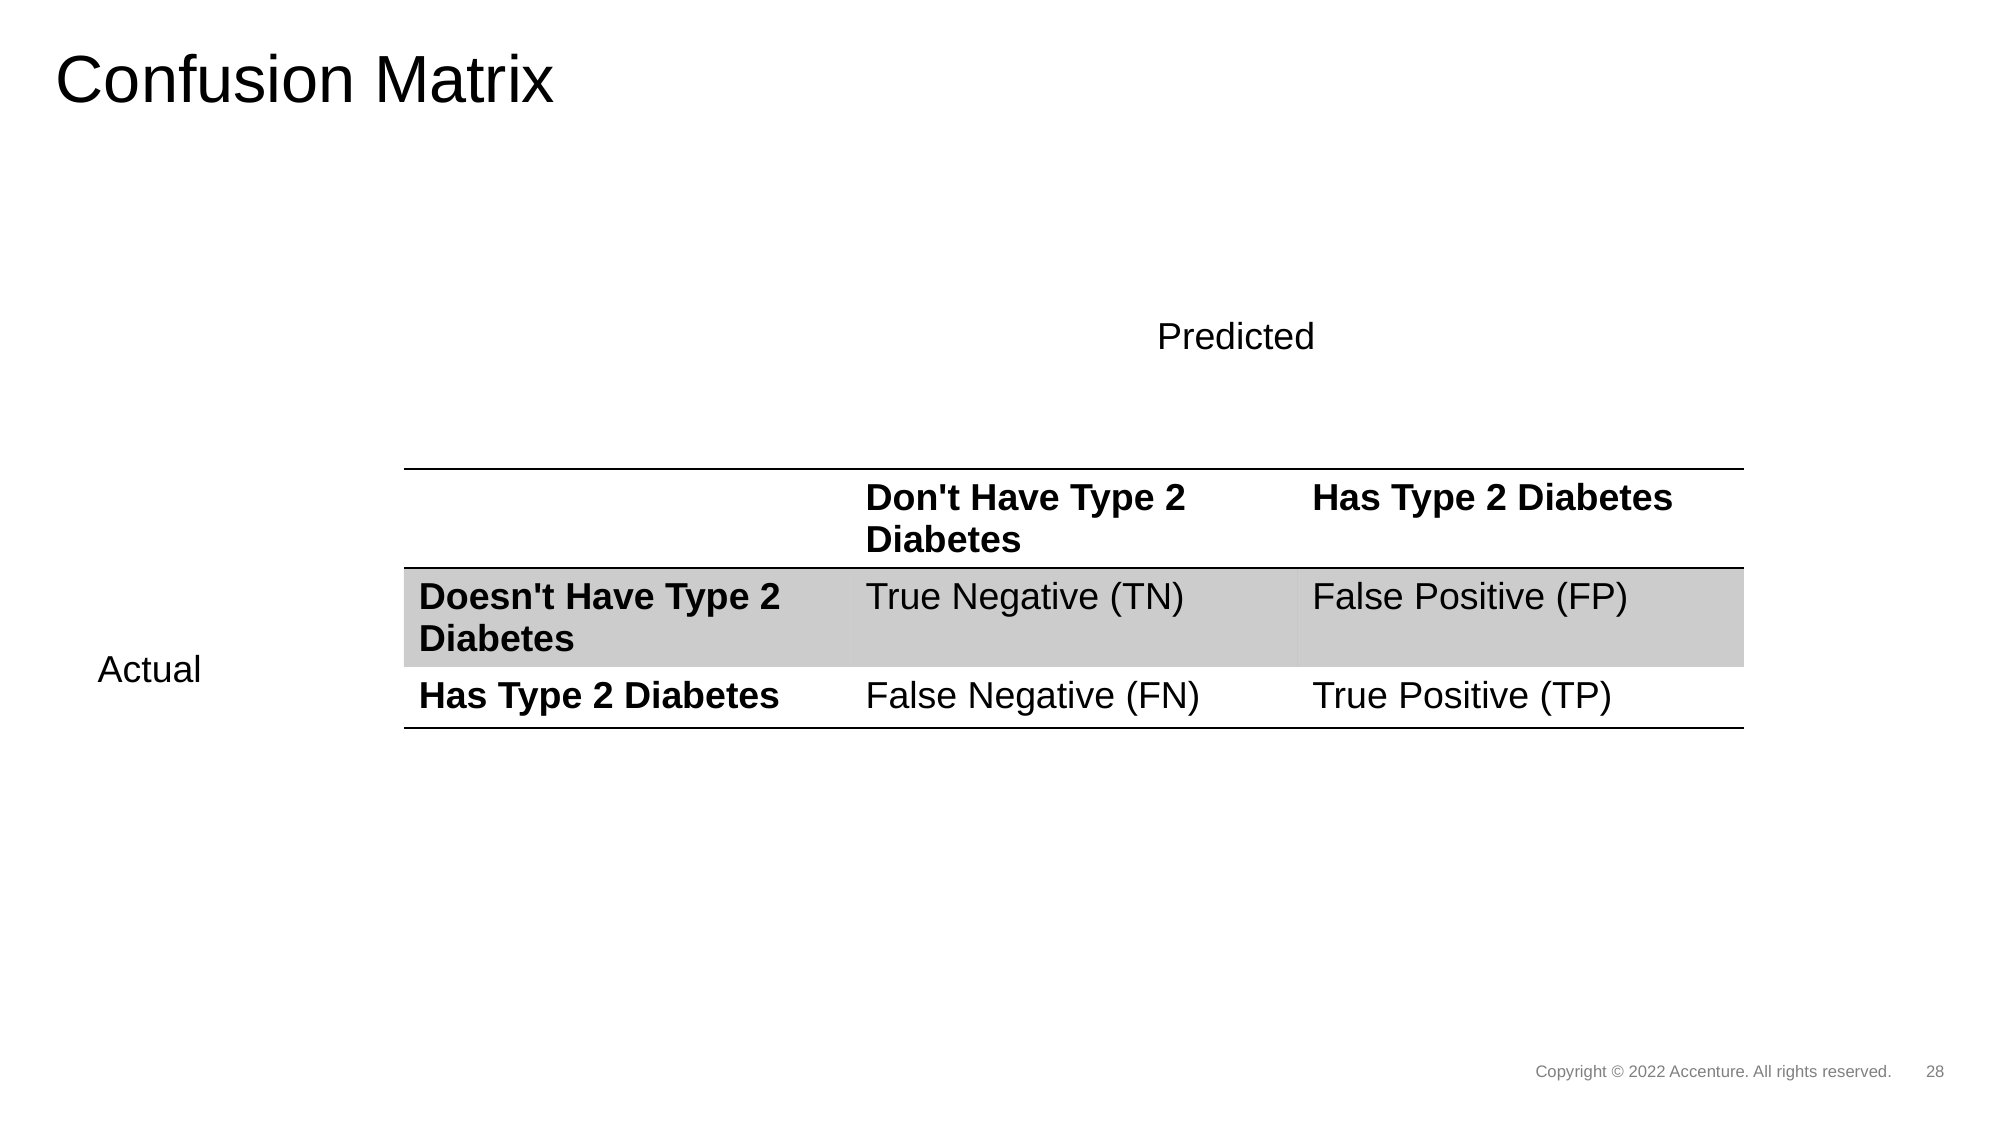

# Confusion Matrix
Predicted
|  | Don't Have Type 2 Diabetes | Has Type 2 Diabetes |
| --- | --- | --- |
| Doesn't Have Type 2 Diabetes | True Negative (TN) | False Positive (FP) |
| Has Type 2 Diabetes | False Negative (FN) | True Positive (TP) |
Actual
Copyright © 2022 Accenture. All rights reserved.
28